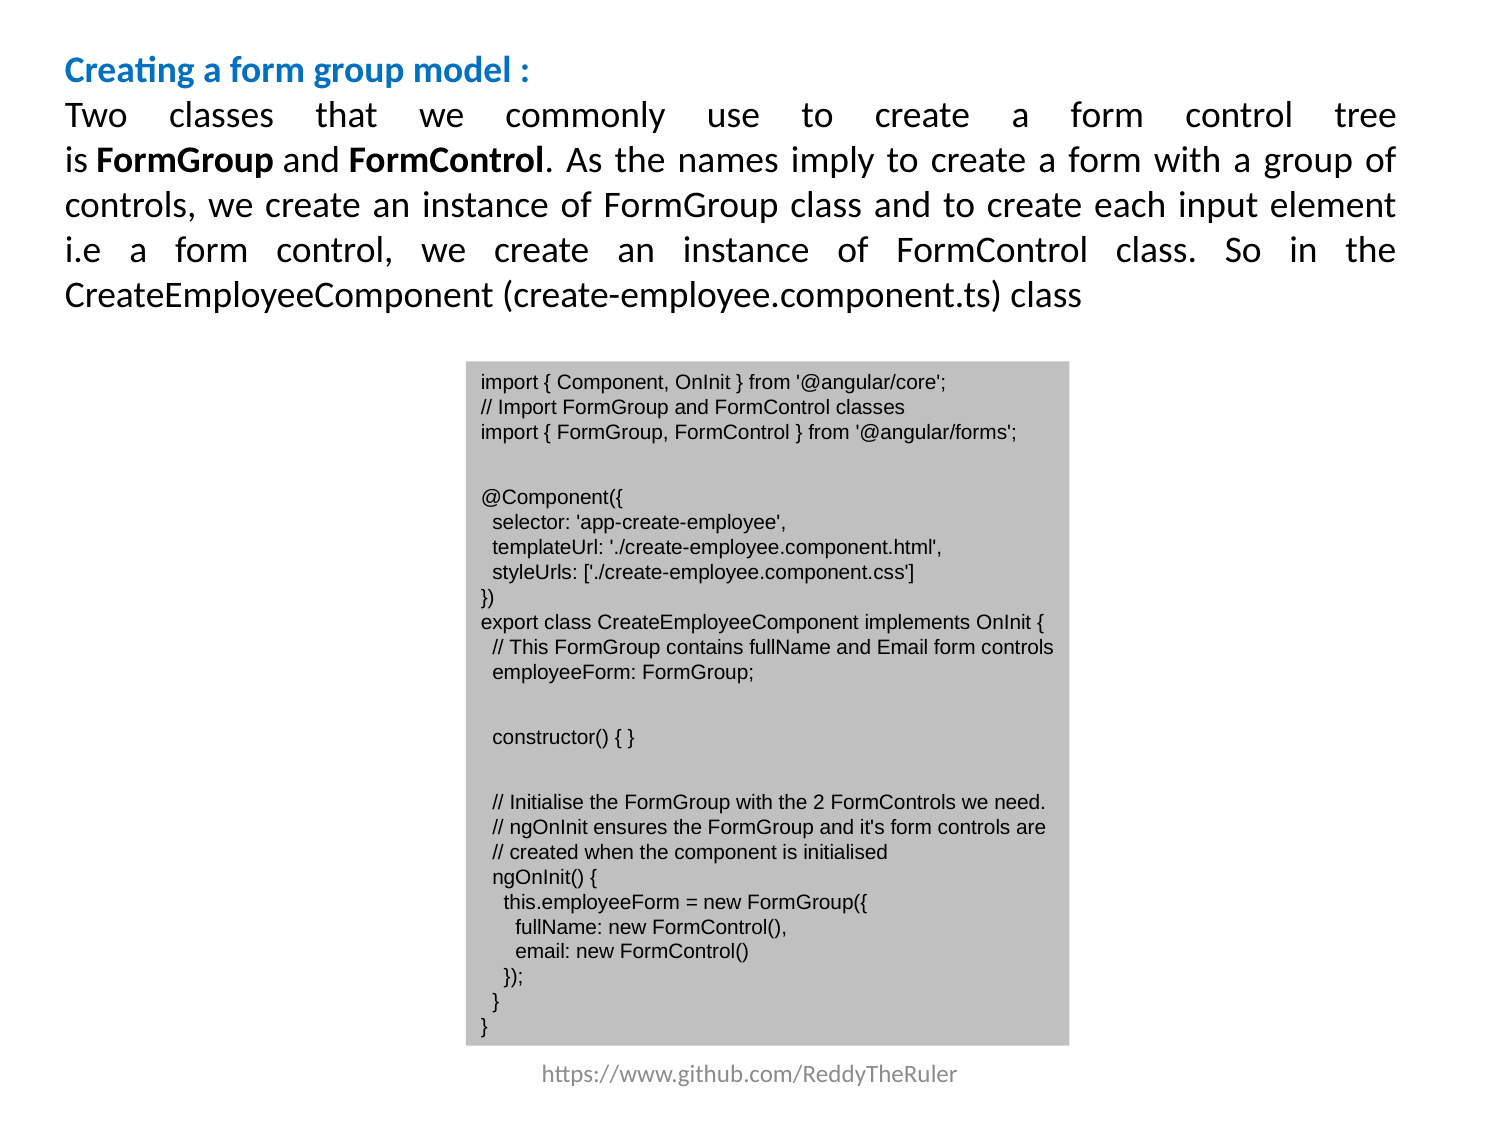

Creating a form group model :
Two classes that we commonly use to create a form control tree is FormGroup and FormControl. As the names imply to create a form with a group of controls, we create an instance of FormGroup class and to create each input element i.e a form control, we create an instance of FormControl class. So in the CreateEmployeeComponent (create-employee.component.ts) class
import { Component, OnInit } from '@angular/core';
// Import FormGroup and FormControl classes
import { FormGroup, FormControl } from '@angular/forms';

@Component({
  selector: 'app-create-employee',
  templateUrl: './create-employee.component.html',
  styleUrls: ['./create-employee.component.css']
})
export class CreateEmployeeComponent implements OnInit {
  // This FormGroup contains fullName and Email form controls
  employeeForm: FormGroup;

  constructor() { }

  // Initialise the FormGroup with the 2 FormControls we need.
  // ngOnInit ensures the FormGroup and it's form controls are
  // created when the component is initialised
  ngOnInit() {
    this.employeeForm = new FormGroup({
      fullName: new FormControl(),
      email: new FormControl()
    });
  }
}
https://www.github.com/ReddyTheRuler